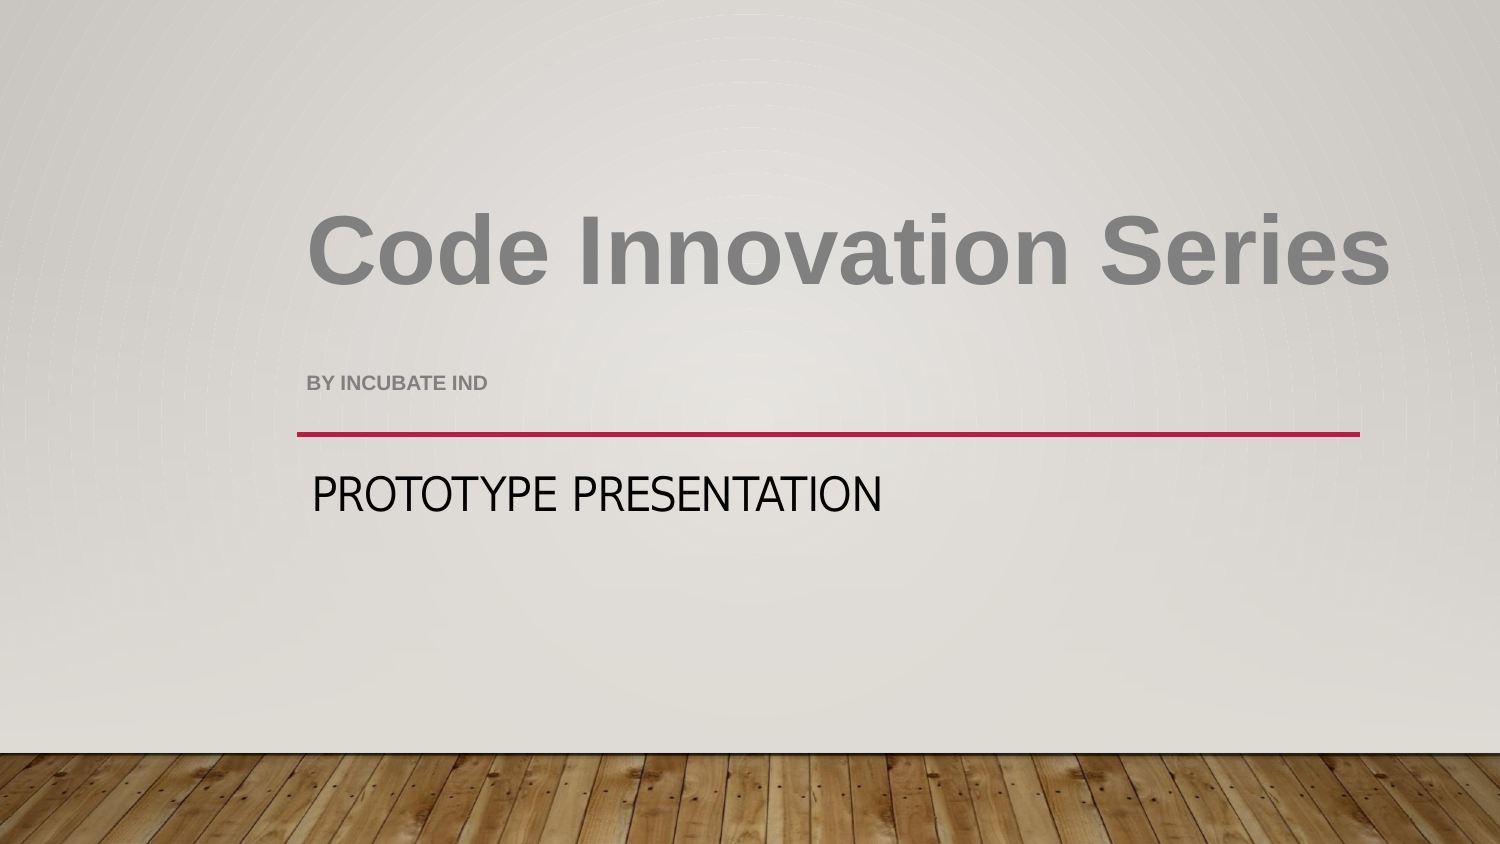

# Code Innovation Series BY INCUBATE IND
PROTOTYPE PRESENTATION